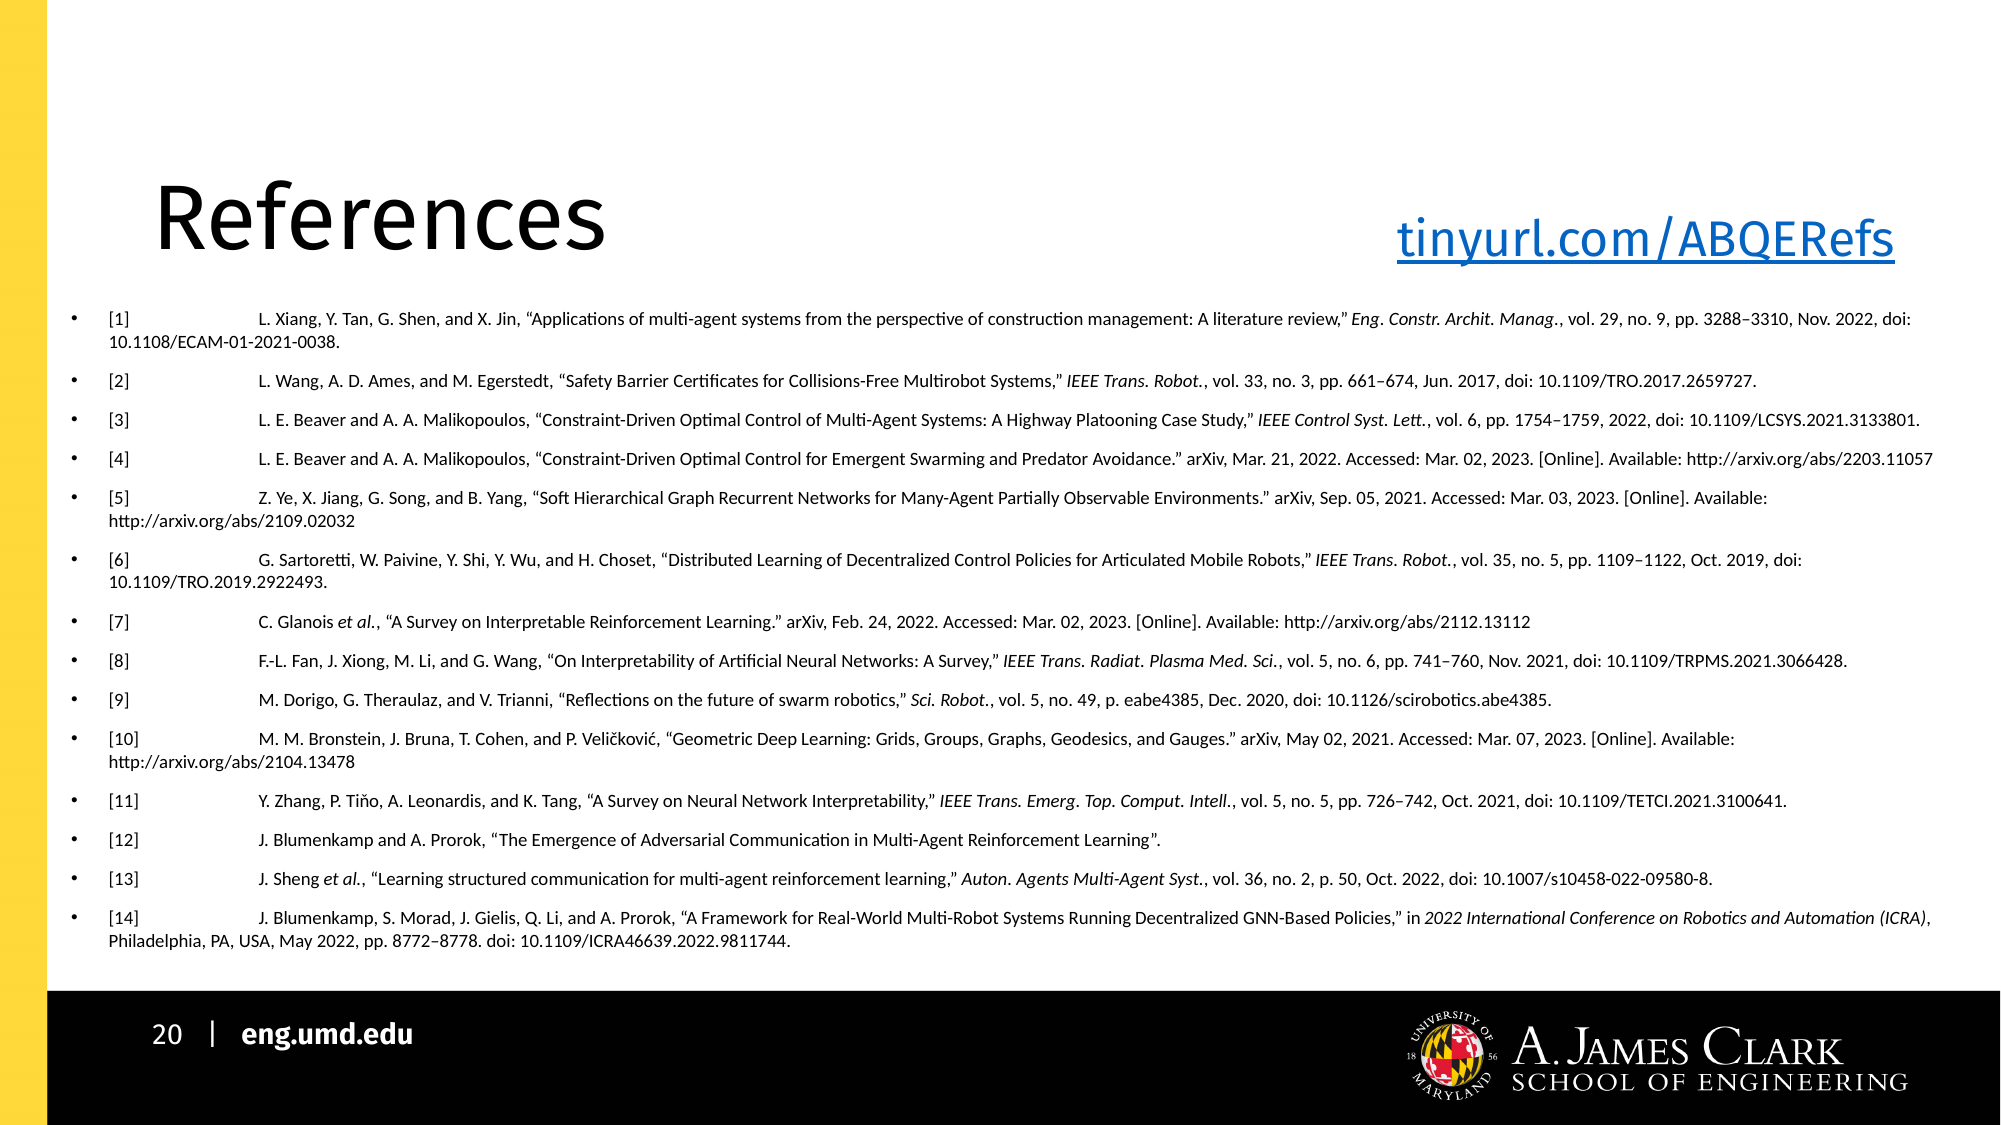

# References
tinyurl.com/ABQERefs
[1]	L. Xiang, Y. Tan, G. Shen, and X. Jin, “Applications of multi-agent systems from the perspective of construction management: A literature review,” Eng. Constr. Archit. Manag., vol. 29, no. 9, pp. 3288–3310, Nov. 2022, doi: 10.1108/ECAM-01-2021-0038.
[2]	L. Wang, A. D. Ames, and M. Egerstedt, “Safety Barrier Certificates for Collisions-Free Multirobot Systems,” IEEE Trans. Robot., vol. 33, no. 3, pp. 661–674, Jun. 2017, doi: 10.1109/TRO.2017.2659727.
[3]	L. E. Beaver and A. A. Malikopoulos, “Constraint-Driven Optimal Control of Multi-Agent Systems: A Highway Platooning Case Study,” IEEE Control Syst. Lett., vol. 6, pp. 1754–1759, 2022, doi: 10.1109/LCSYS.2021.3133801.
[4]	L. E. Beaver and A. A. Malikopoulos, “Constraint-Driven Optimal Control for Emergent Swarming and Predator Avoidance.” arXiv, Mar. 21, 2022. Accessed: Mar. 02, 2023. [Online]. Available: http://arxiv.org/abs/2203.11057
[5]	Z. Ye, X. Jiang, G. Song, and B. Yang, “Soft Hierarchical Graph Recurrent Networks for Many-Agent Partially Observable Environments.” arXiv, Sep. 05, 2021. Accessed: Mar. 03, 2023. [Online]. Available: http://arxiv.org/abs/2109.02032
[6]	G. Sartoretti, W. Paivine, Y. Shi, Y. Wu, and H. Choset, “Distributed Learning of Decentralized Control Policies for Articulated Mobile Robots,” IEEE Trans. Robot., vol. 35, no. 5, pp. 1109–1122, Oct. 2019, doi: 10.1109/TRO.2019.2922493.
[7]	C. Glanois et al., “A Survey on Interpretable Reinforcement Learning.” arXiv, Feb. 24, 2022. Accessed: Mar. 02, 2023. [Online]. Available: http://arxiv.org/abs/2112.13112
[8]	F.-L. Fan, J. Xiong, M. Li, and G. Wang, “On Interpretability of Artificial Neural Networks: A Survey,” IEEE Trans. Radiat. Plasma Med. Sci., vol. 5, no. 6, pp. 741–760, Nov. 2021, doi: 10.1109/TRPMS.2021.3066428.
[9]	M. Dorigo, G. Theraulaz, and V. Trianni, “Reflections on the future of swarm robotics,” Sci. Robot., vol. 5, no. 49, p. eabe4385, Dec. 2020, doi: 10.1126/scirobotics.abe4385.
[10]	M. M. Bronstein, J. Bruna, T. Cohen, and P. Veličković, “Geometric Deep Learning: Grids, Groups, Graphs, Geodesics, and Gauges.” arXiv, May 02, 2021. Accessed: Mar. 07, 2023. [Online]. Available: http://arxiv.org/abs/2104.13478
[11]	Y. Zhang, P. Tiňo, A. Leonardis, and K. Tang, “A Survey on Neural Network Interpretability,” IEEE Trans. Emerg. Top. Comput. Intell., vol. 5, no. 5, pp. 726–742, Oct. 2021, doi: 10.1109/TETCI.2021.3100641.
[12]	J. Blumenkamp and A. Prorok, “The Emergence of Adversarial Communication in Multi-Agent Reinforcement Learning”.
[13]	J. Sheng et al., “Learning structured communication for multi-agent reinforcement learning,” Auton. Agents Multi-Agent Syst., vol. 36, no. 2, p. 50, Oct. 2022, doi: 10.1007/s10458-022-09580-8.
[14]	J. Blumenkamp, S. Morad, J. Gielis, Q. Li, and A. Prorok, “A Framework for Real-World Multi-Robot Systems Running Decentralized GNN-Based Policies,” in 2022 International Conference on Robotics and Automation (ICRA), Philadelphia, PA, USA, May 2022, pp. 8772–8778. doi: 10.1109/ICRA46639.2022.9811744.

20   |   eng.umd.edu